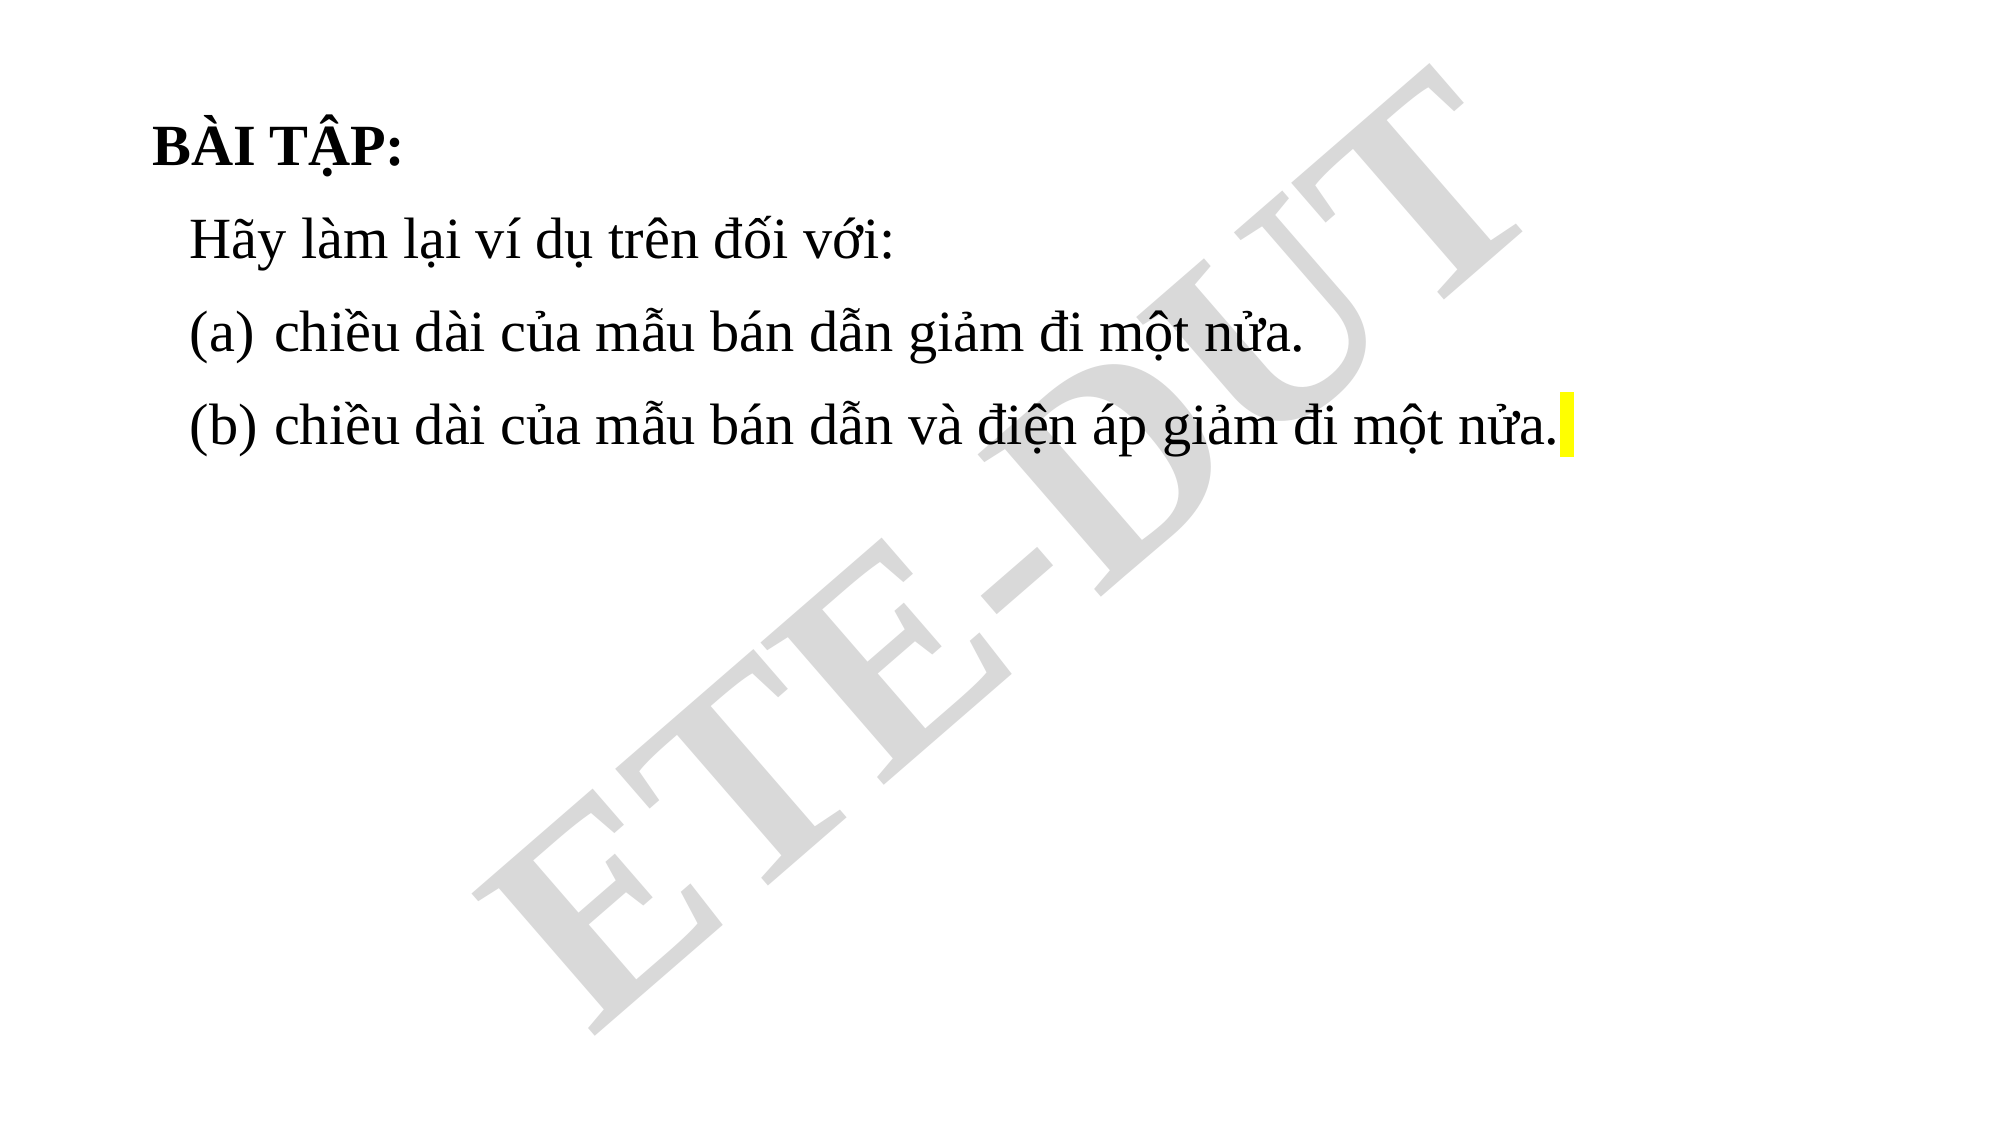

Bài tập:
Hãy làm lại ví dụ trên đối với:
chiều dài của mẫu bán dẫn giảm đi một nửa.
chiều dài của mẫu bán dẫn và điện áp giảm đi một nửa.